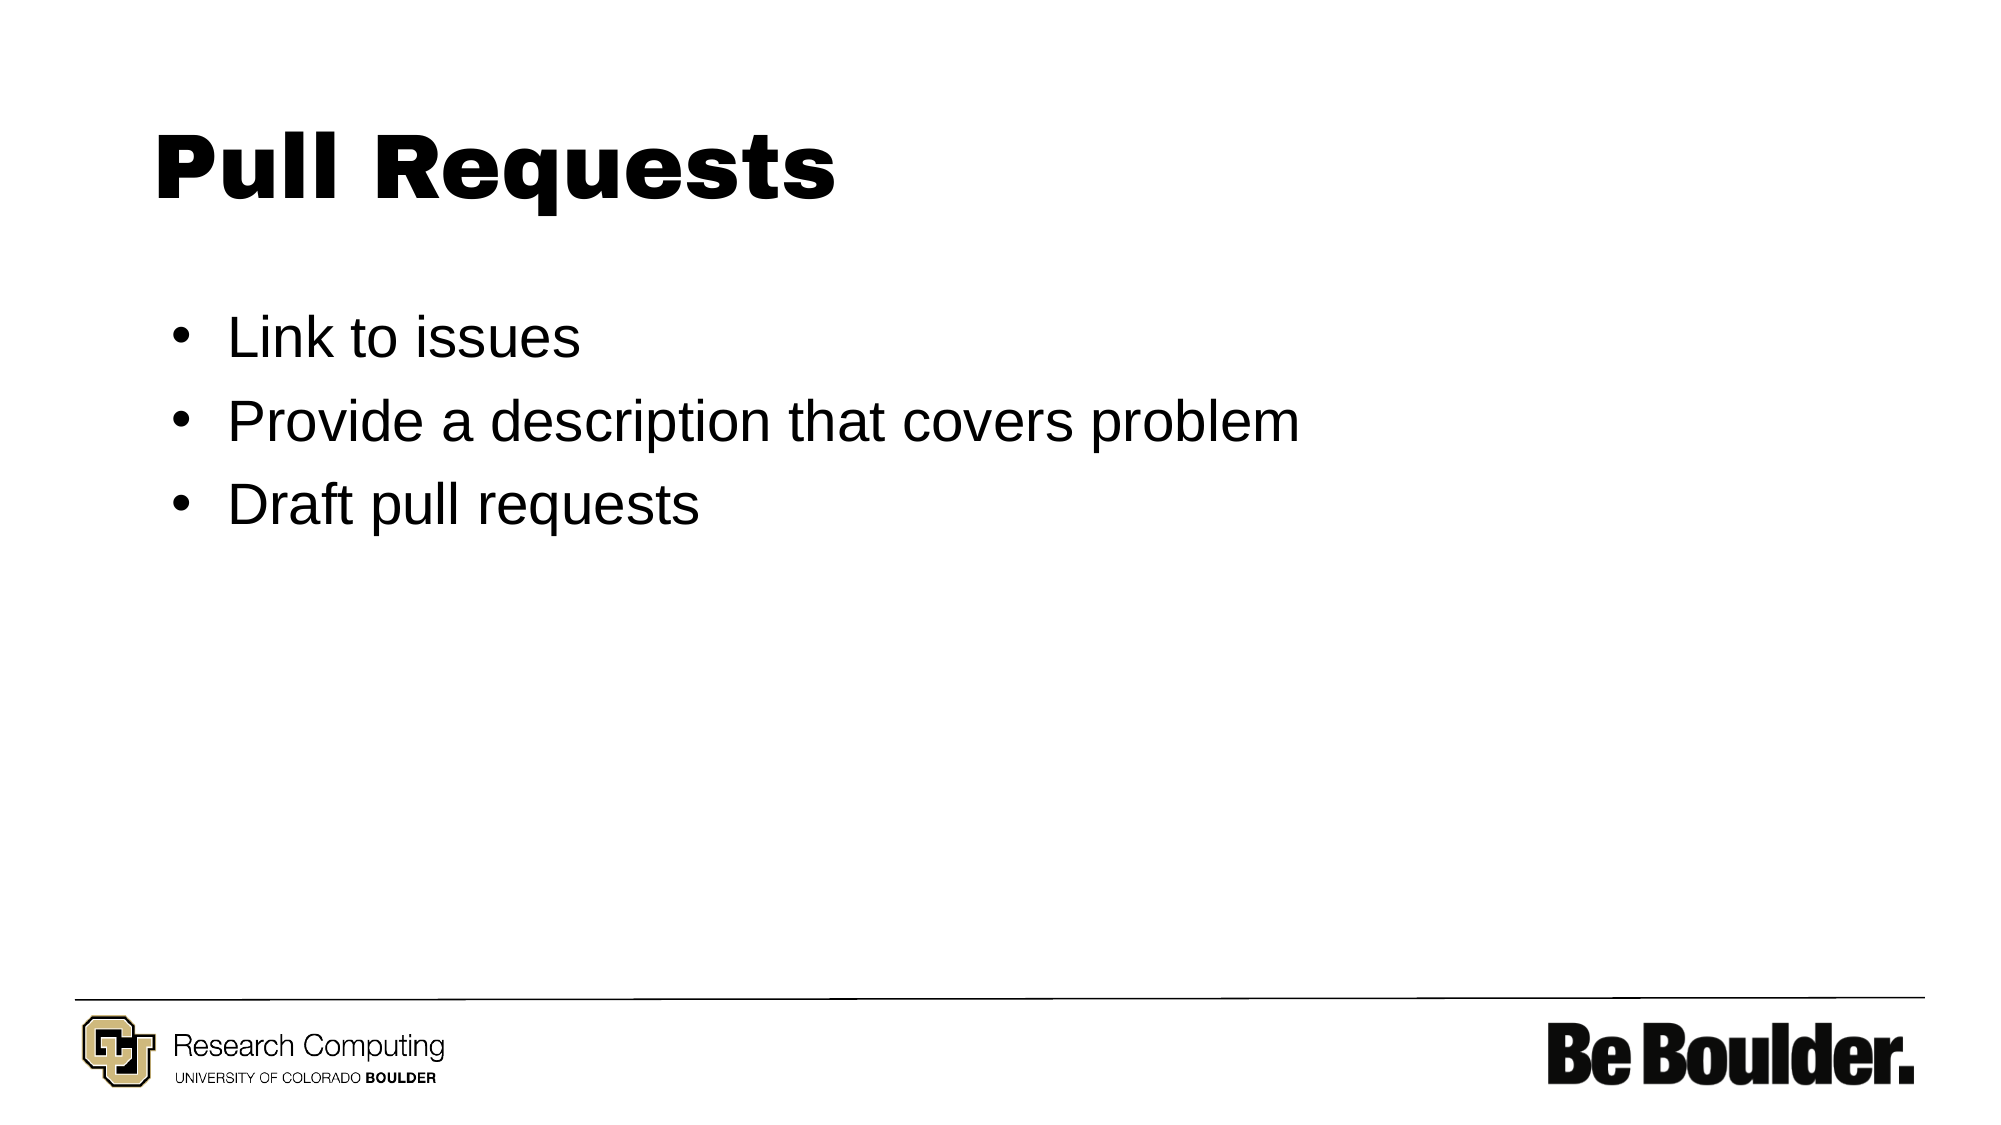

# Pull Requests
Link to issues
Provide a description that covers problem
Draft pull requests